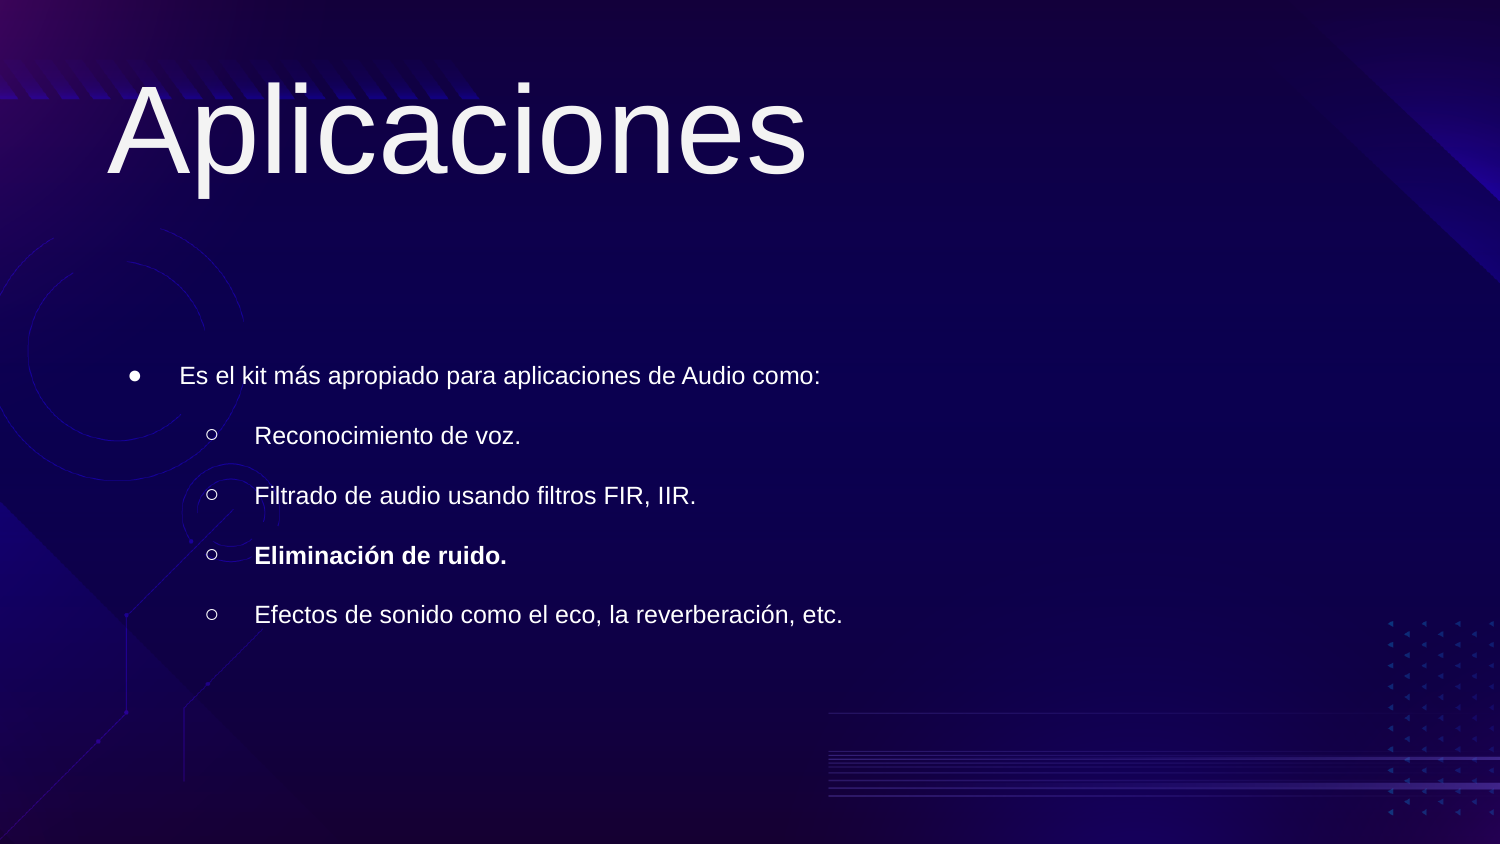

# Aplicaciones
Es el kit más apropiado para aplicaciones de Audio como:
Reconocimiento de voz.
Filtrado de audio usando filtros FIR, IIR.
Eliminación de ruido.
Efectos de sonido como el eco, la reverberación, etc.